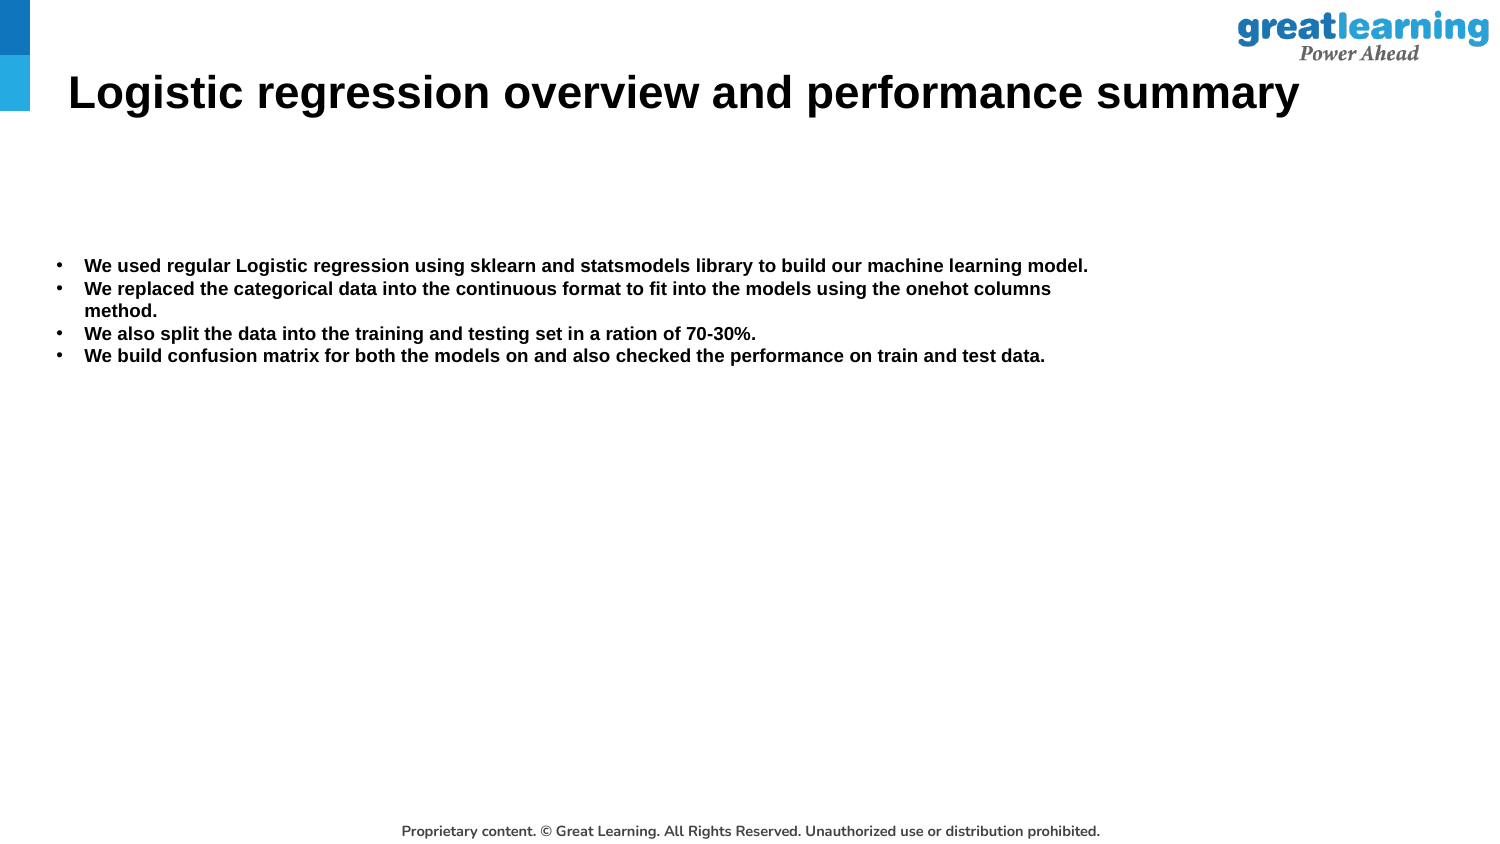

# Logistic regression overview and performance summary

We used regular Logistic regression using sklearn and statsmodels library to build our machine learning model.
We replaced the categorical data into the continuous format to fit into the models using the onehot columns method.
We also split the data into the training and testing set in a ration of 70-30%.
We build confusion matrix for both the models on and also checked the performance on train and test data.